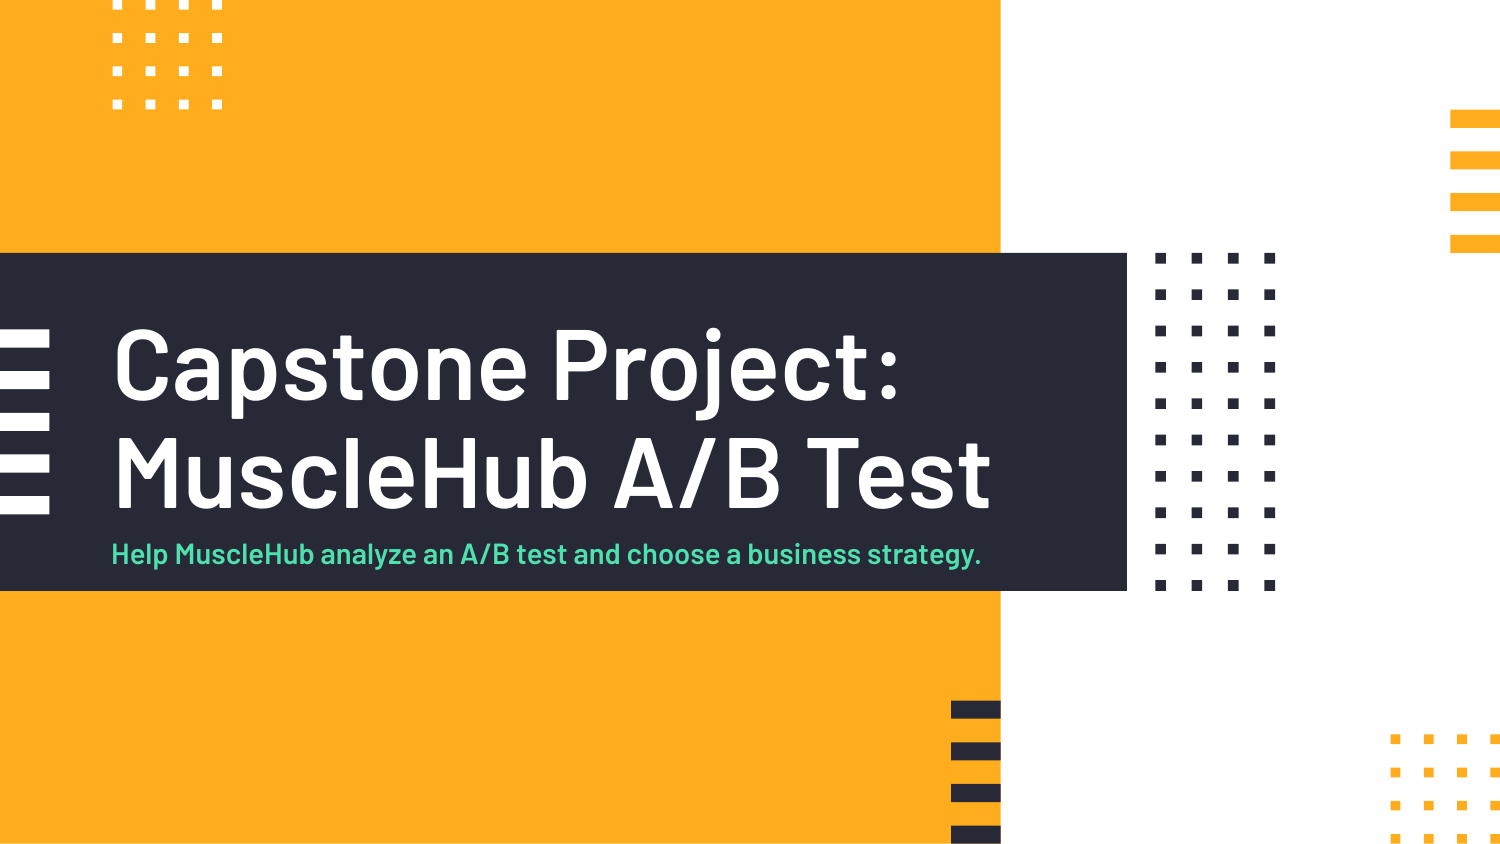

# Capstone Project: MuscleHub A/B Test
Help MuscleHub analyze an A/B test and choose a business strategy.